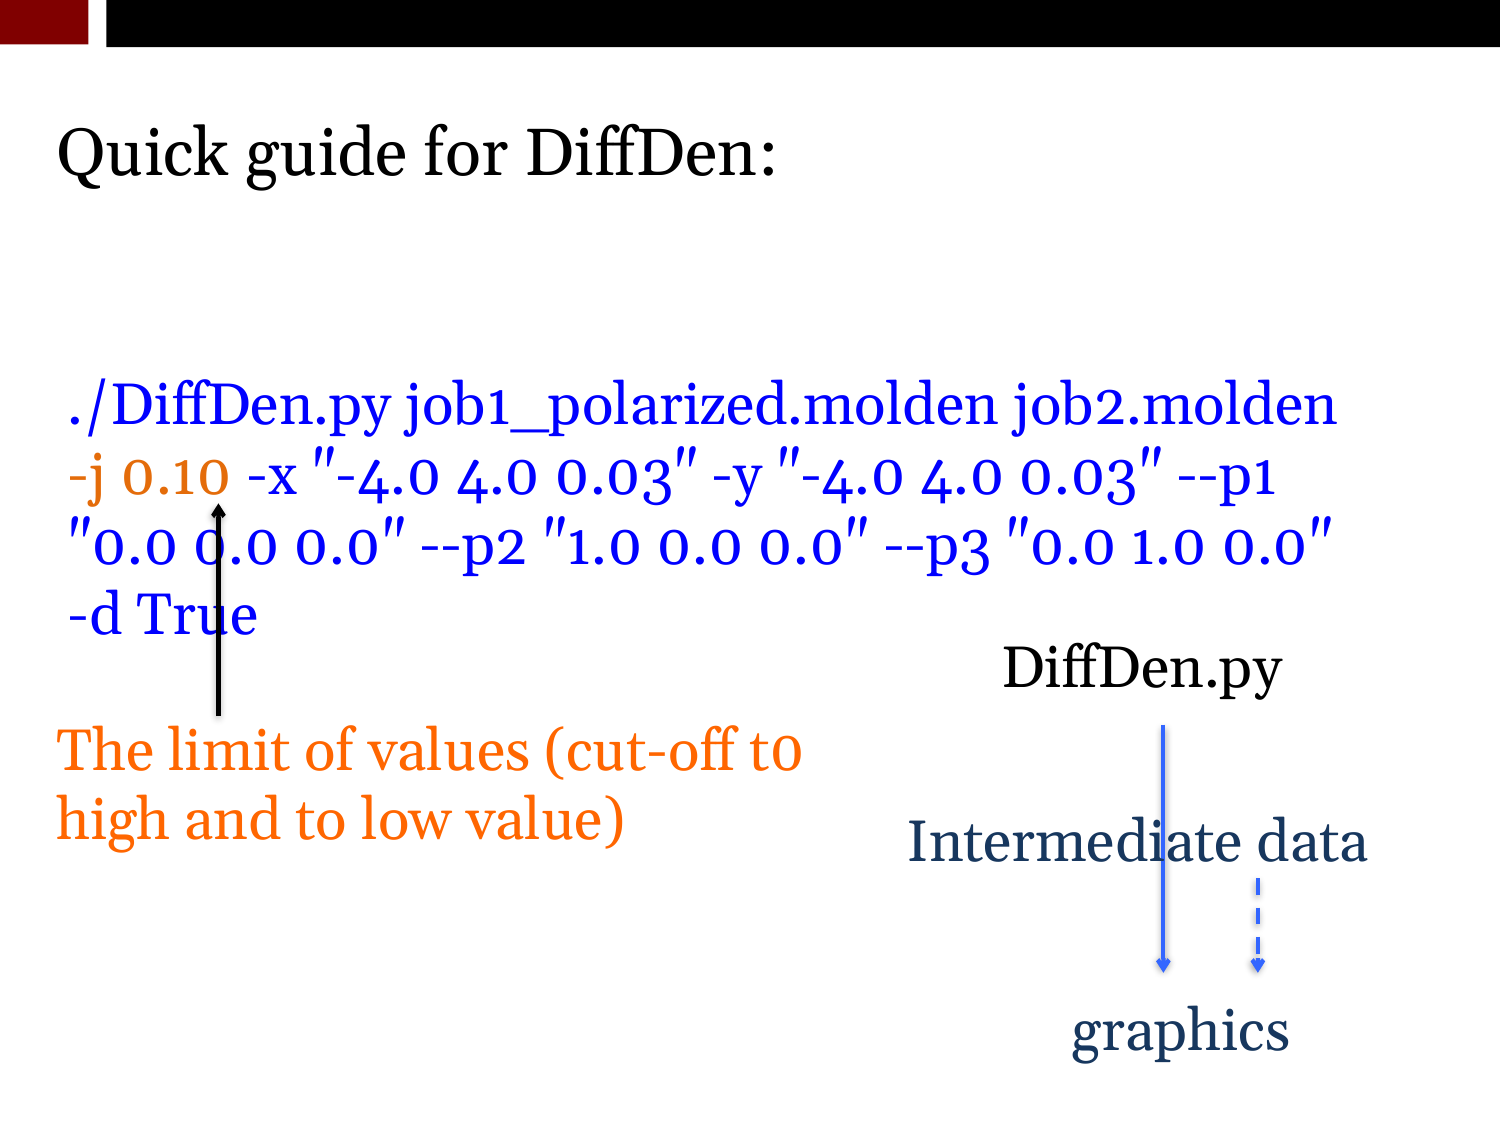

Quick guide for DiffDen:
./DiffDen.py job1_polarized.molden job2.molden -j 0.10 -x "-4.0 4.0 0.03" -y "-4.0 4.0 0.03" --p1 "0.0 0.0 0.0" --p2 "1.0 0.0 0.0" --p3 "0.0 1.0 0.0" -d True
DiffDen.py
The limit of values (cut-off t0 high and to low value)
Intermediate data
graphics